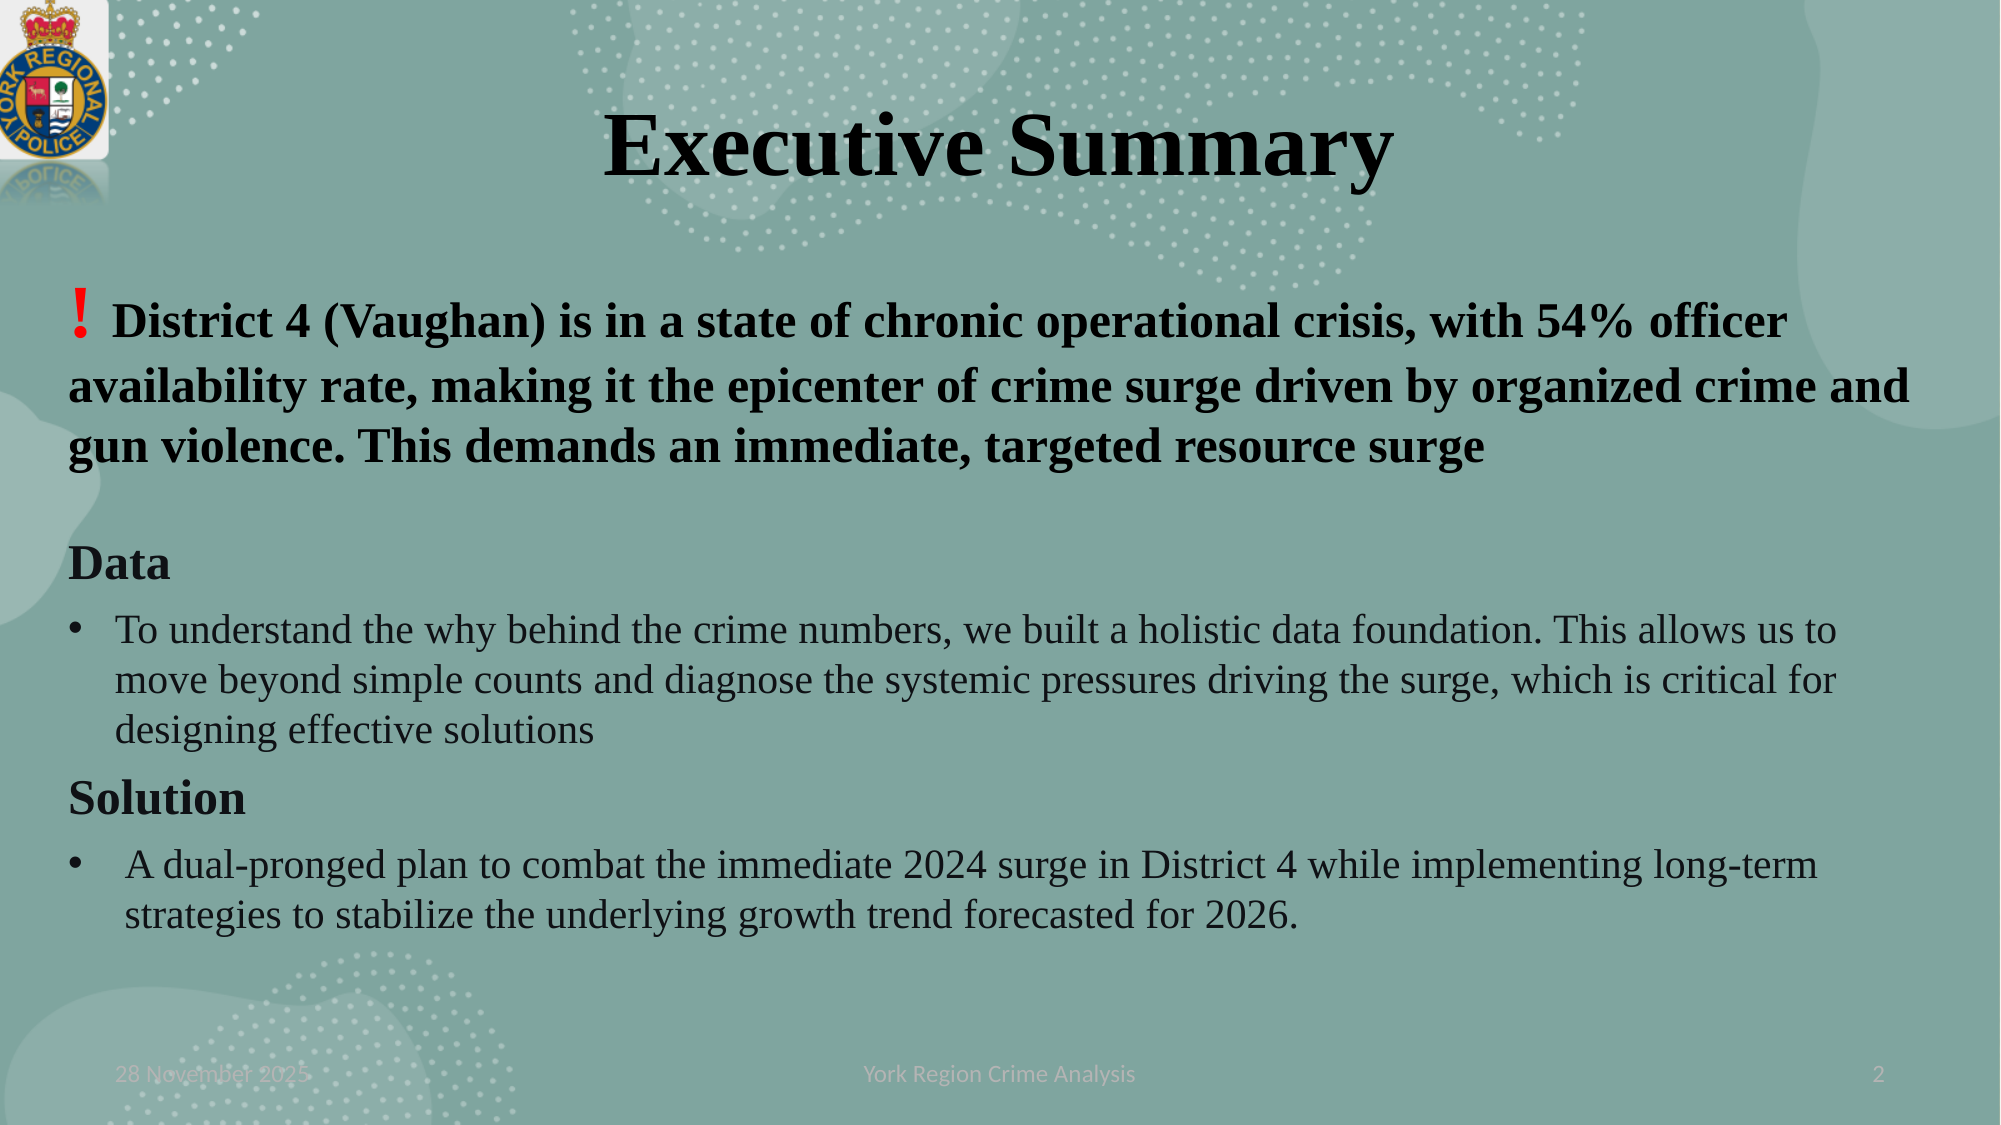

# Executive Summary
! District 4 (Vaughan) is in a state of chronic operational crisis, with 54% officer availability rate, making it the epicenter of crime surge driven by organized crime and gun violence. This demands an immediate, targeted resource surge
Data
To understand the why behind the crime numbers, we built a holistic data foundation. This allows us to move beyond simple counts and diagnose the systemic pressures driving the surge, which is critical for designing effective solutions
Solution
A dual-pronged plan to combat the immediate 2024 surge in District 4 while implementing long-term strategies to stabilize the underlying growth trend forecasted for 2026.
28 November 2025
York Region Crime Analysis
2